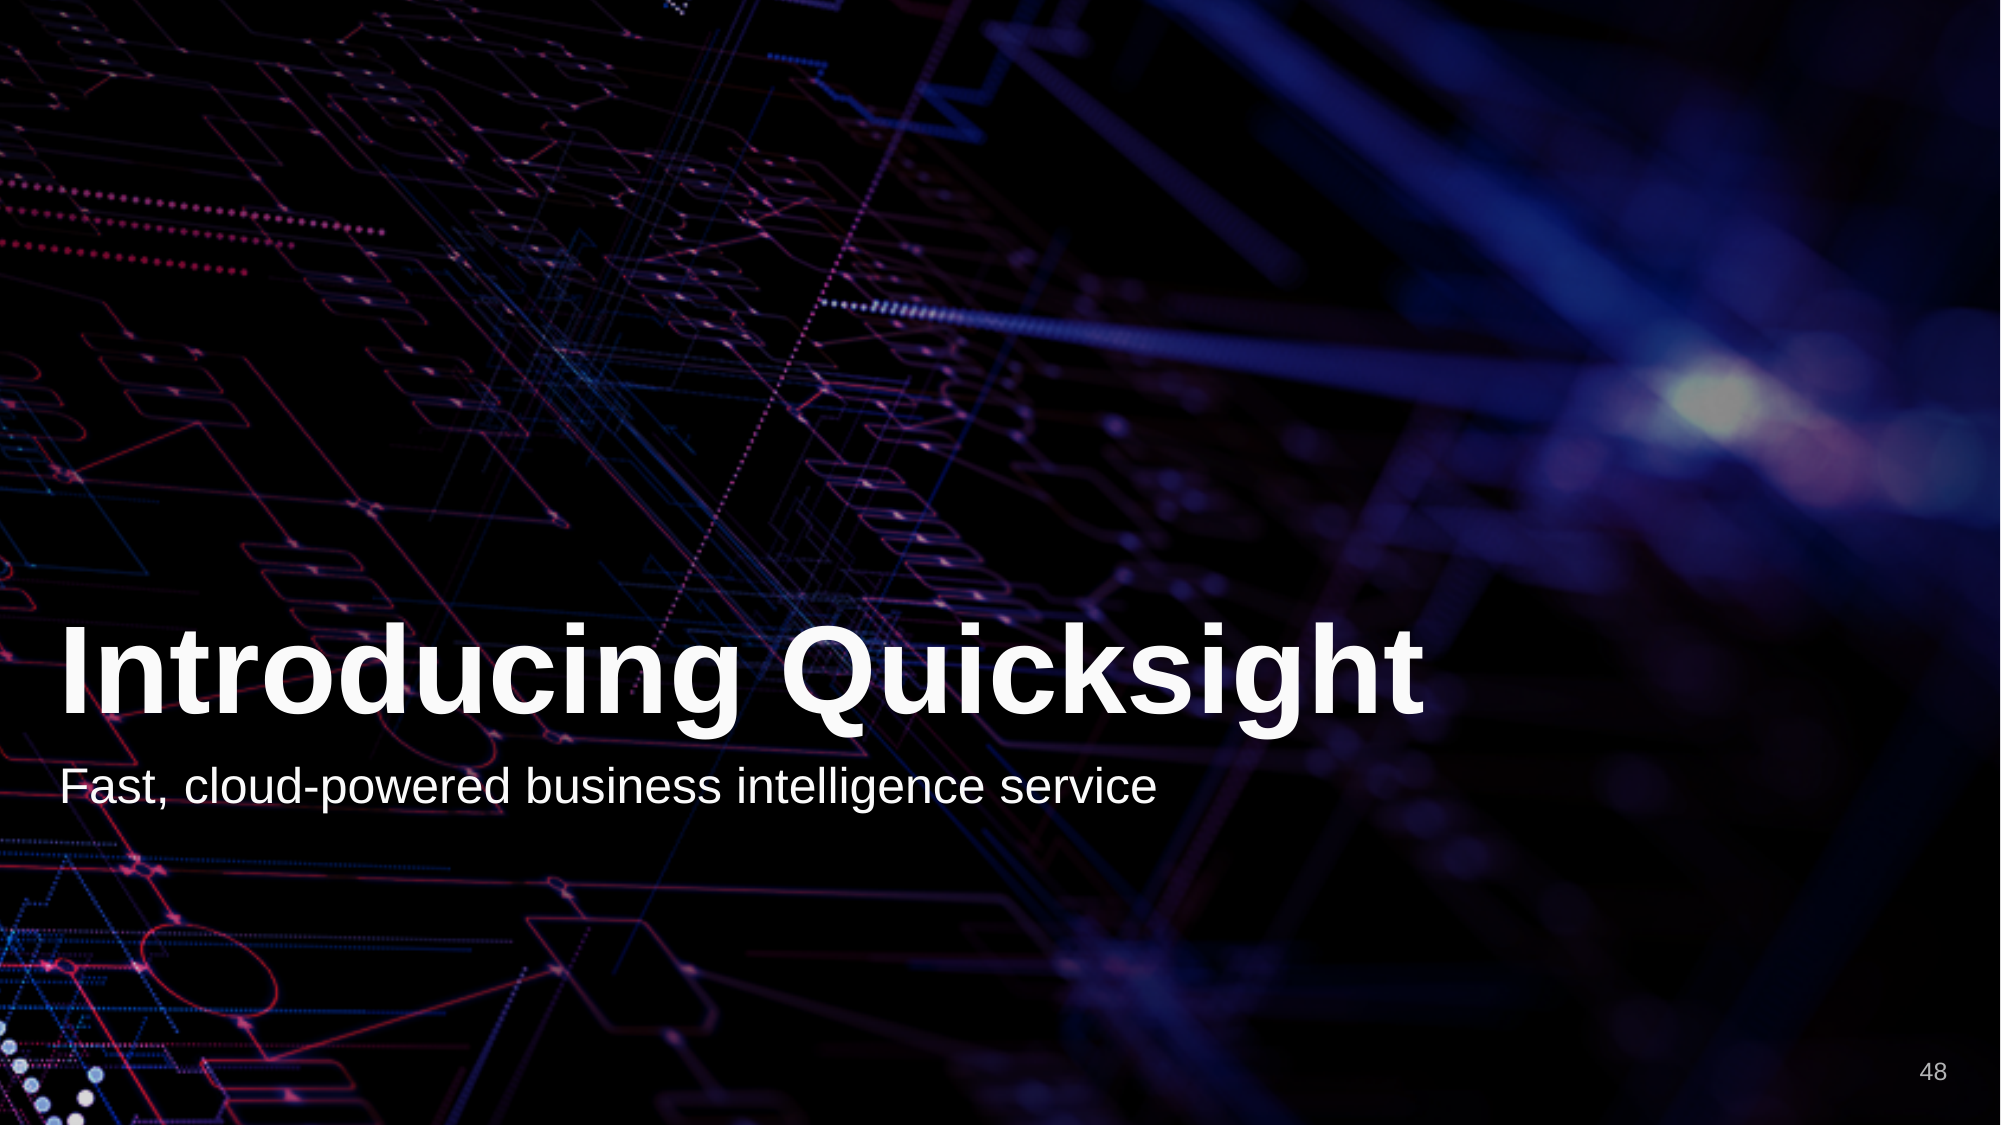

# Introducing Quicksight
Fast, cloud-powered business intelligence service
48